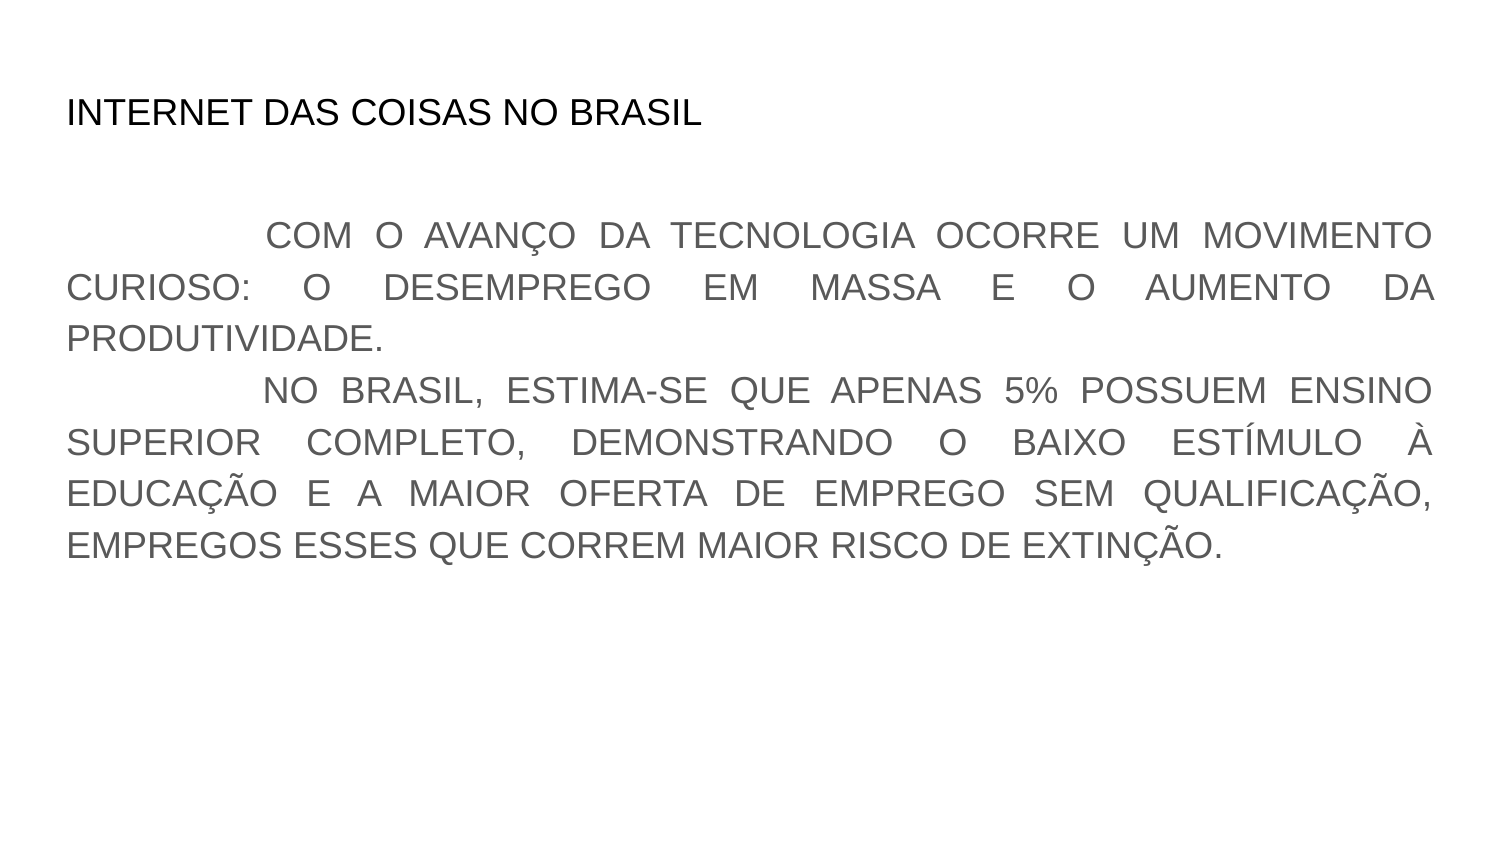

# INTERNET DAS COISAS NO BRASIL

         COM O AVANÇO DA TECNOLOGIA OCORRE UM MOVIMENTO CURIOSO: O DESEMPREGO EM MASSA E O AUMENTO DA PRODUTIVIDADE.
         NO BRASIL, ESTIMA-SE QUE APENAS 5% POSSUEM ENSINO SUPERIOR COMPLETO, DEMONSTRANDO O BAIXO ESTÍMULO À EDUCAÇÃO E A MAIOR OFERTA DE EMPREGO SEM QUALIFICAÇÃO, EMPREGOS ESSES QUE CORREM MAIOR RISCO DE EXTINÇÃO.